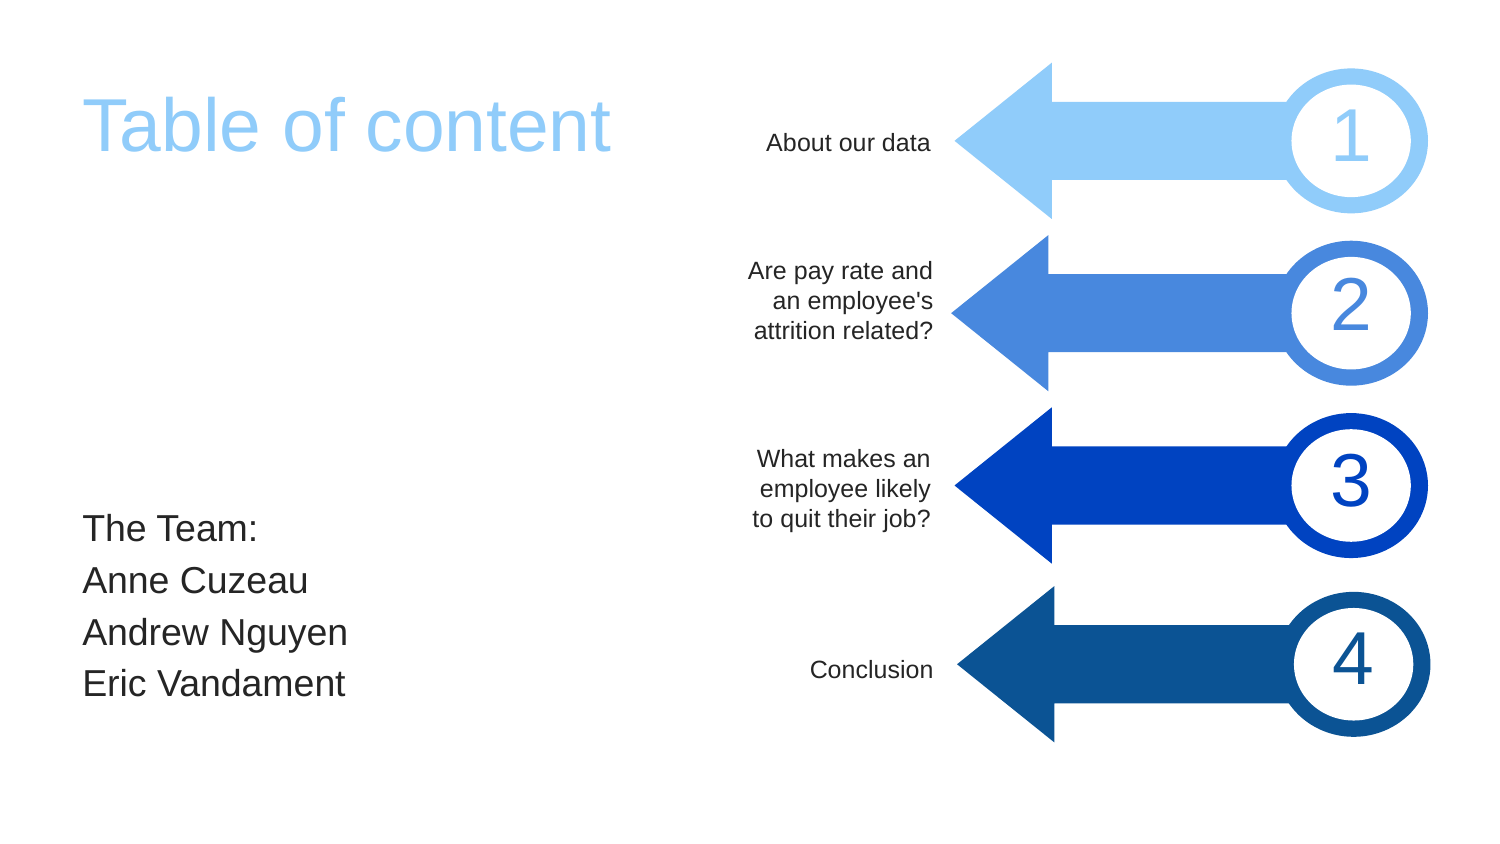

# Table of content

1
About our data

Are pay rate and an employee's attrition related?
2

What makes an employee likely to quit their job?

3
The Team:
Anne Cuzeau
Andrew Nguyen
Eric Vandament

4
Conclusion